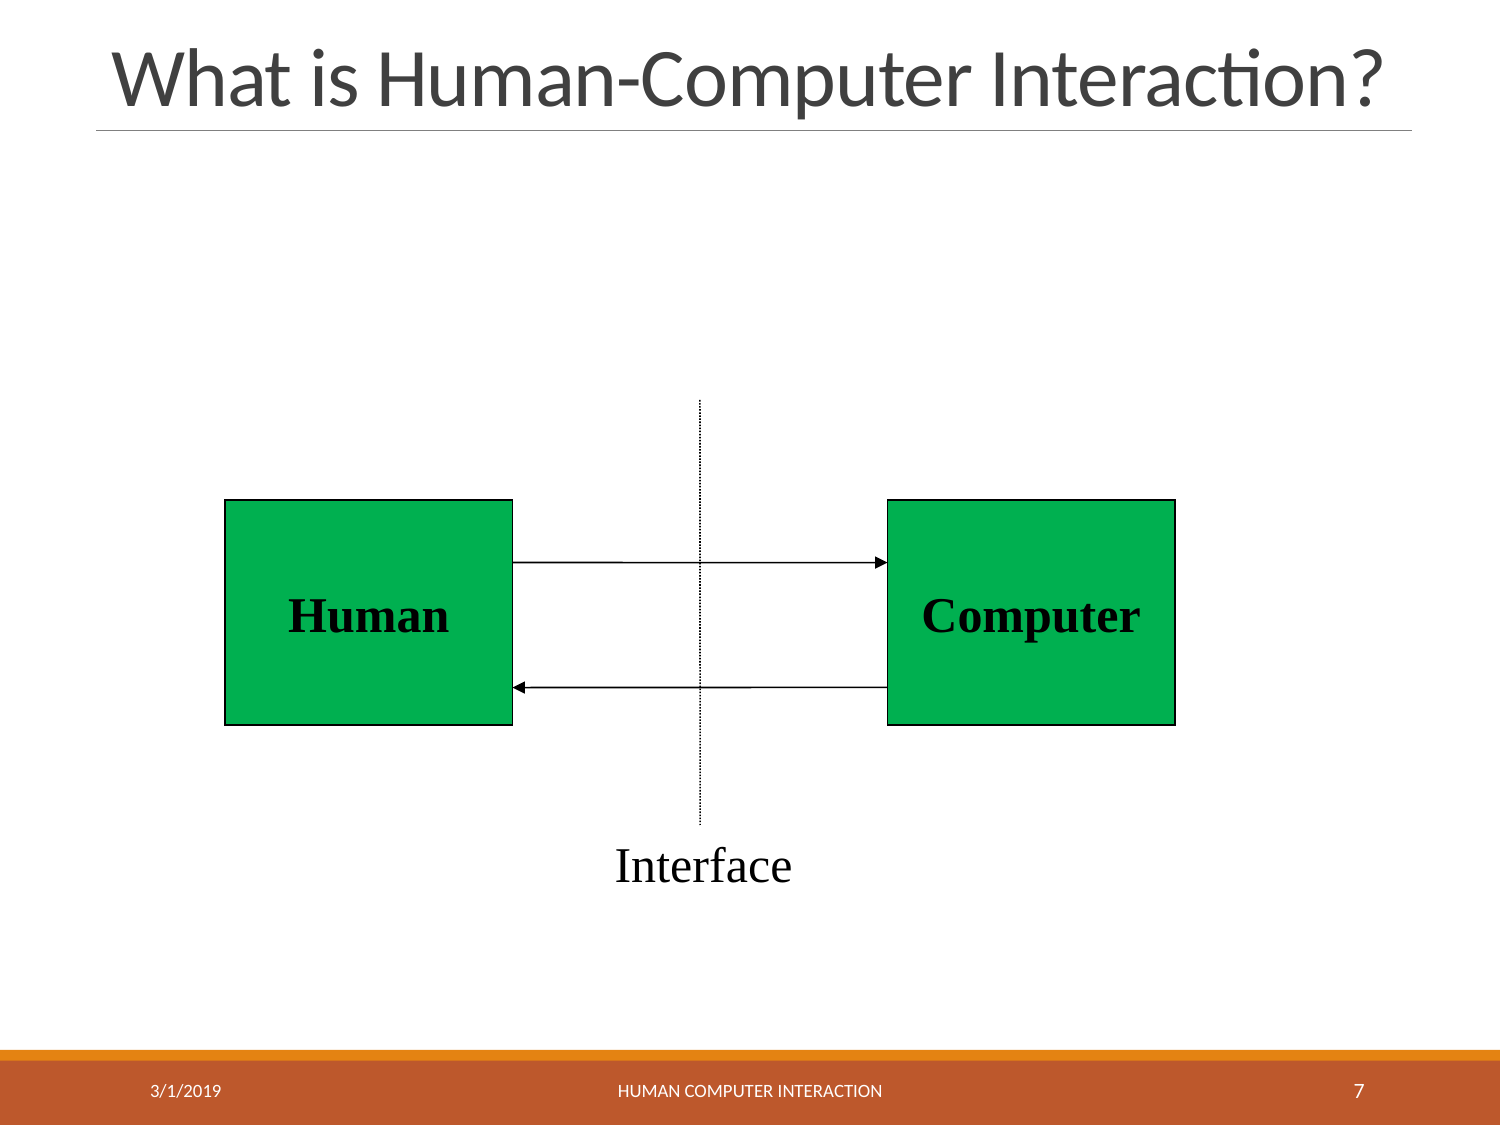

# What is Human-Computer Interaction?

Human
Computer

Interface
3/1/2019
Human Computer Interaction
7